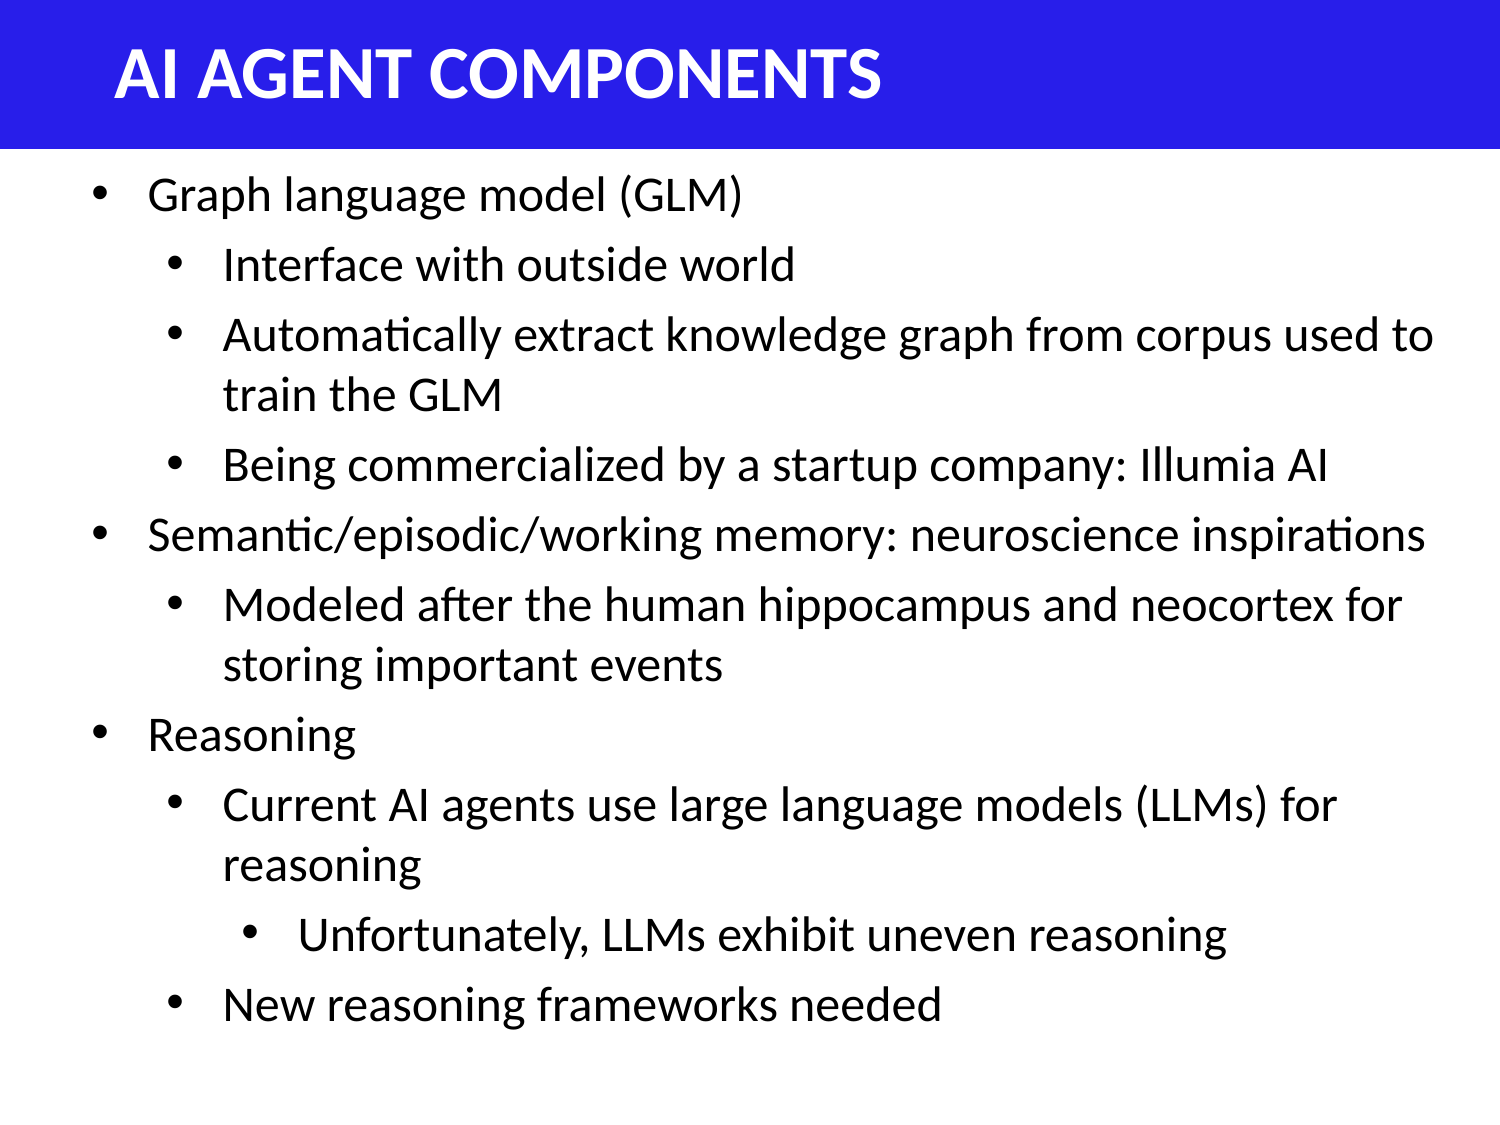

# AI Agent Components
Graph language model (GLM)
Interface with outside world
Automatically extract knowledge graph from corpus used to train the GLM
Being commercialized by a startup company: Illumia AI
Semantic/episodic/working memory: neuroscience inspirations
Modeled after the human hippocampus and neocortex for storing important events
Reasoning
Current AI agents use large language models (LLMs) for reasoning
Unfortunately, LLMs exhibit uneven reasoning
New reasoning frameworks needed